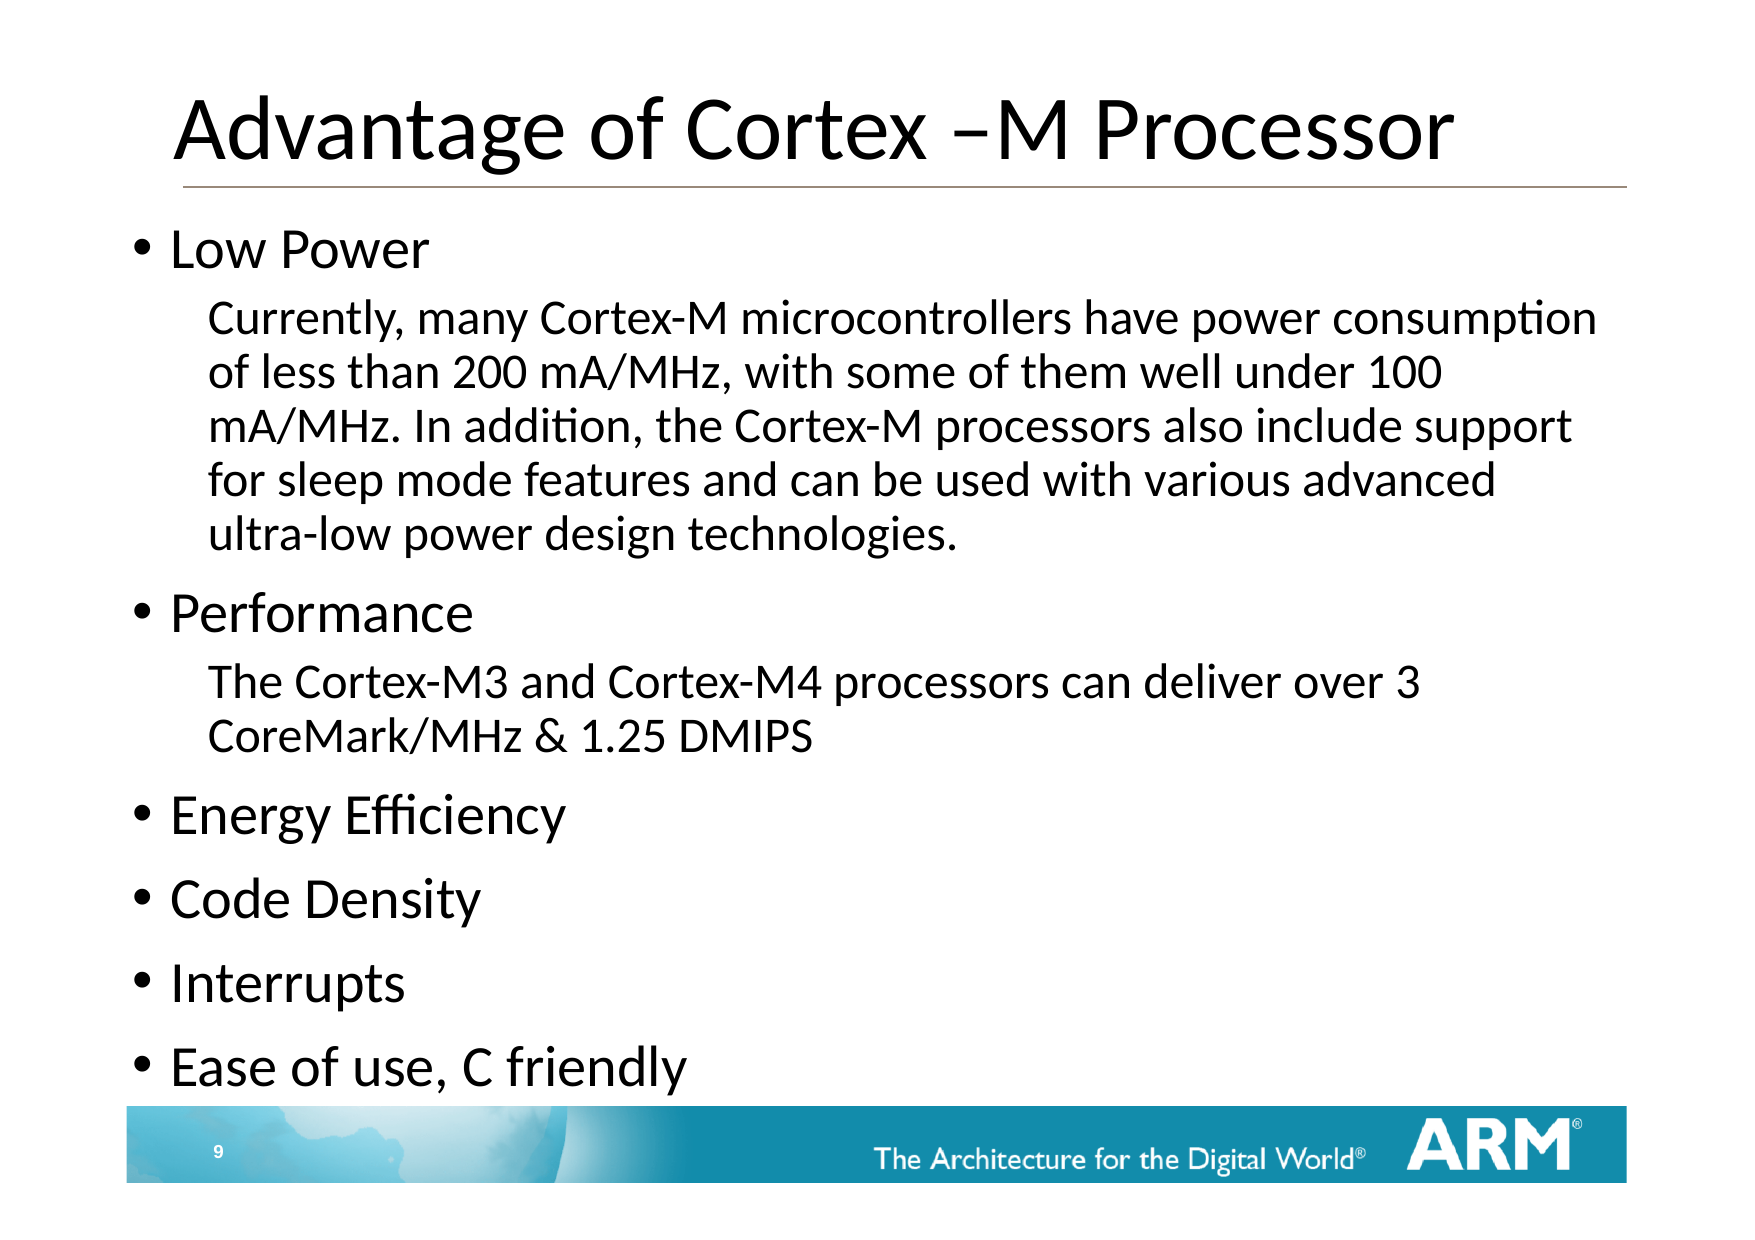

# Advantage of Cortex –M Processor
Low Power
Currently, many Cortex-M microcontrollers have power consumption of less than 200 mA/MHz, with some of them well under 100 mA/MHz. In addition, the Cortex-M processors also include support for sleep mode features and can be used with various advanced ultra-low power design technologies.
Performance
The Cortex-M3 and Cortex-M4 processors can deliver over 3 CoreMark/MHz & 1.25 DMIPS
Energy Efficiency
Code Density
Interrupts
Ease of use, C friendly

9